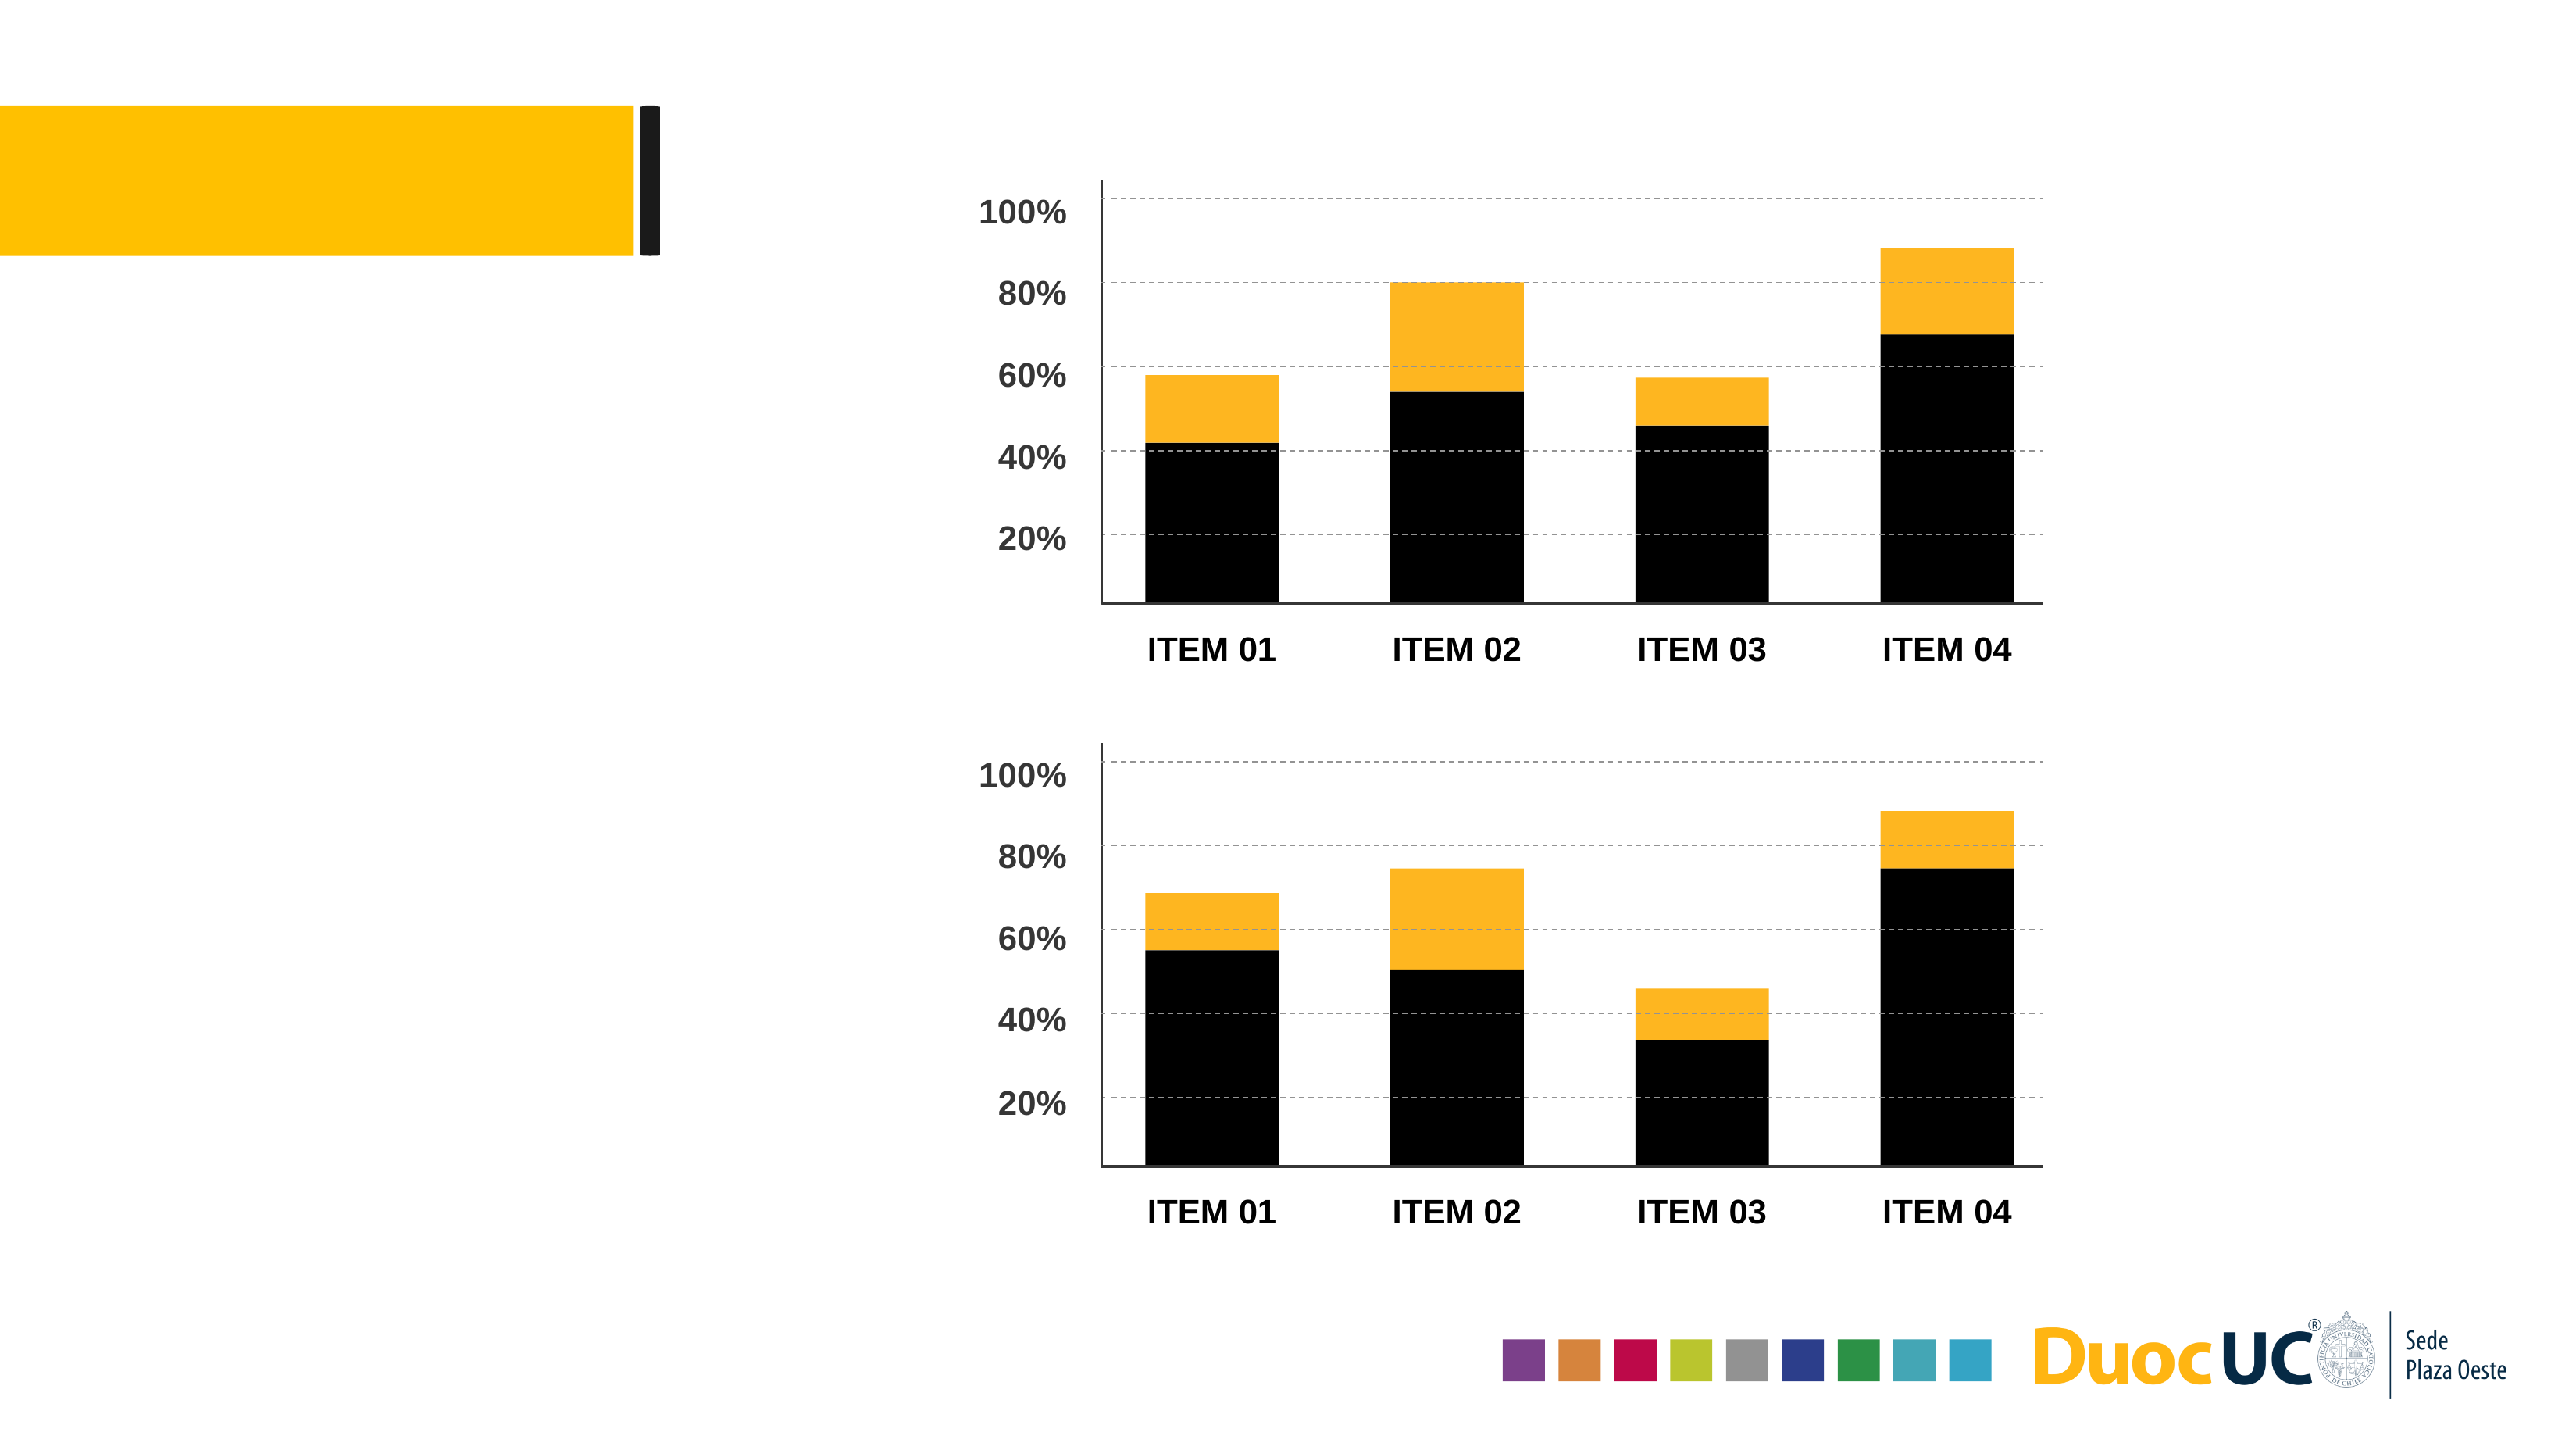

100%
80%
60%

40%
20%
ITEM 01
ITEM 02
ITEM 03
ITEM 04

100%
80%
60%
40%

20%
ITEM 01
ITEM 02
ITEM 03
ITEM 04